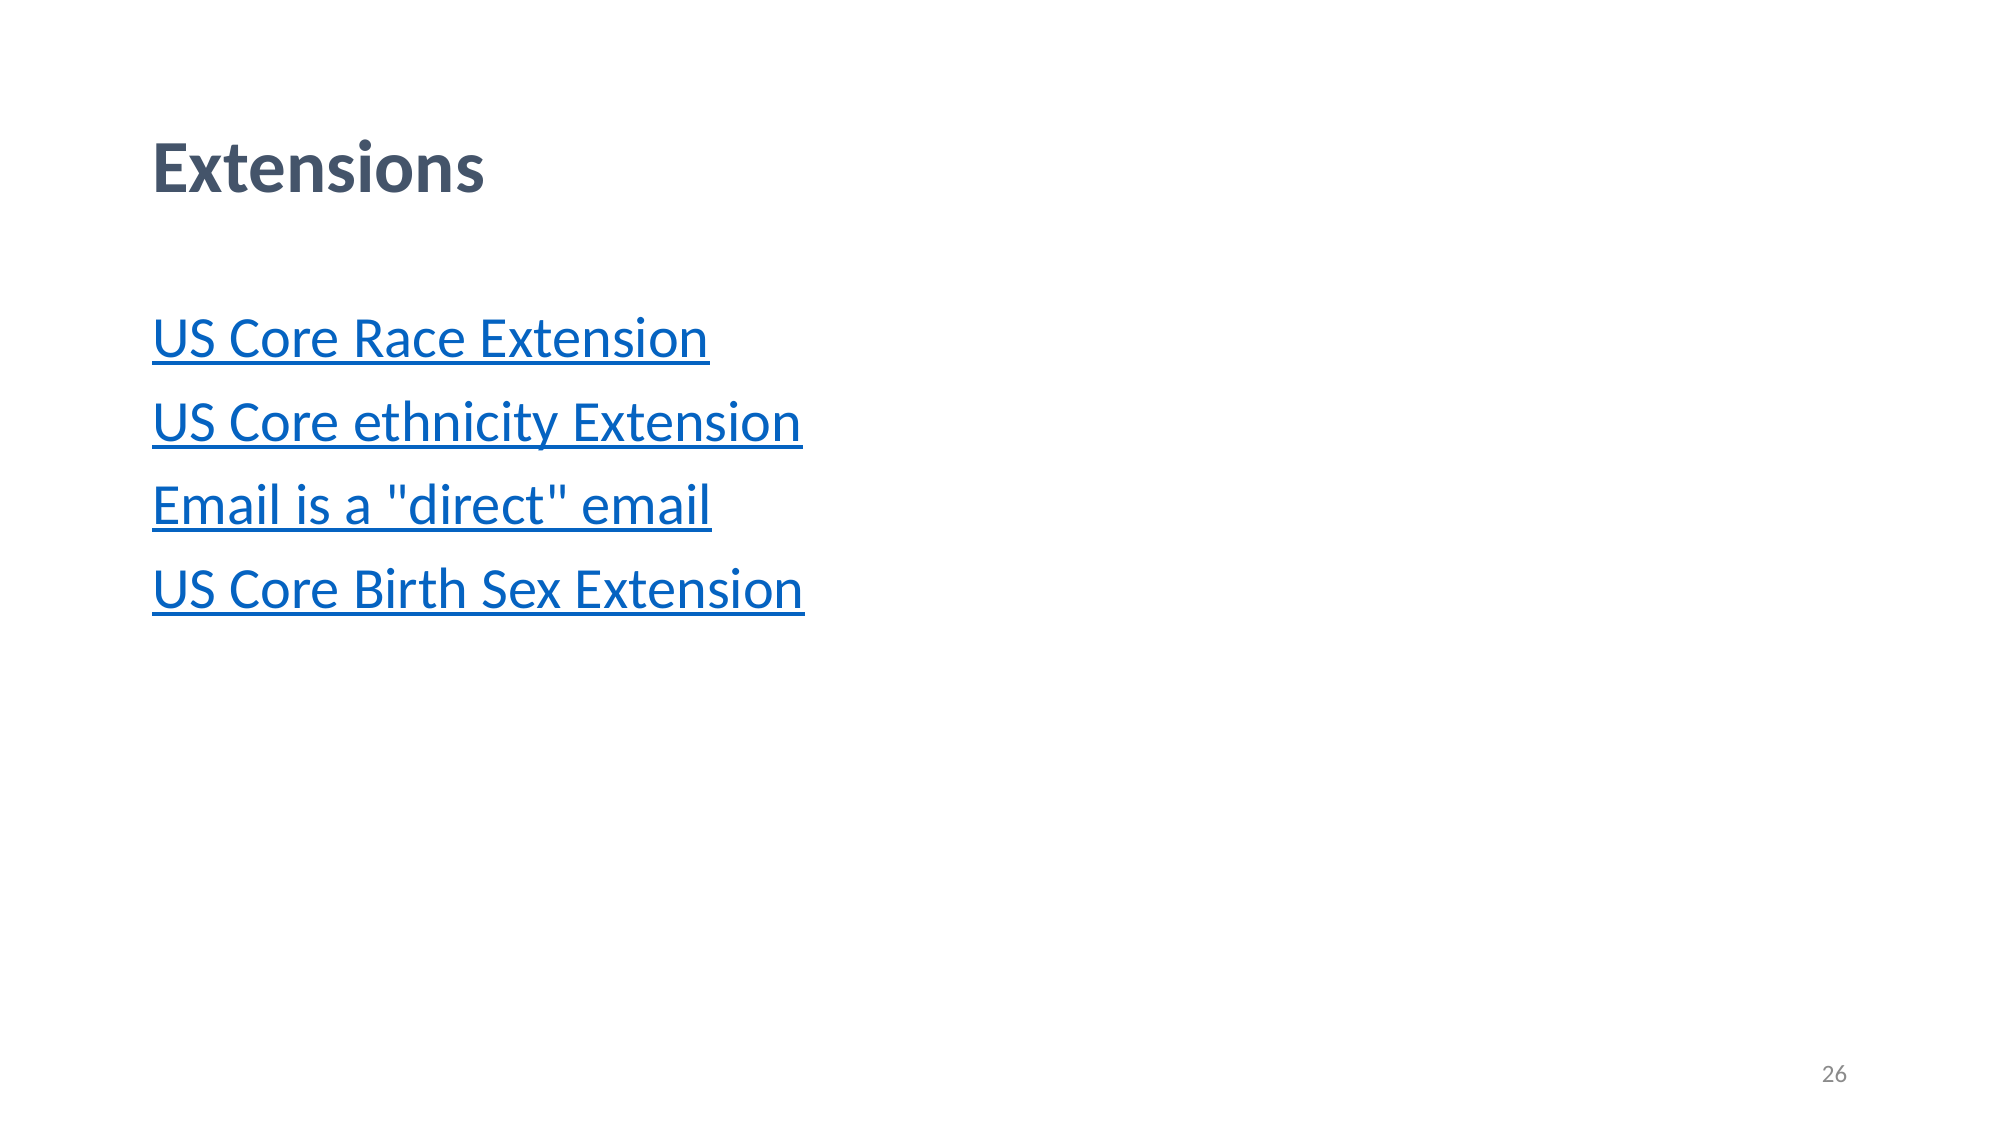

# Extensions
US Core Race Extension
US Core ethnicity Extension
Email is a "direct" email
US Core Birth Sex Extension

26